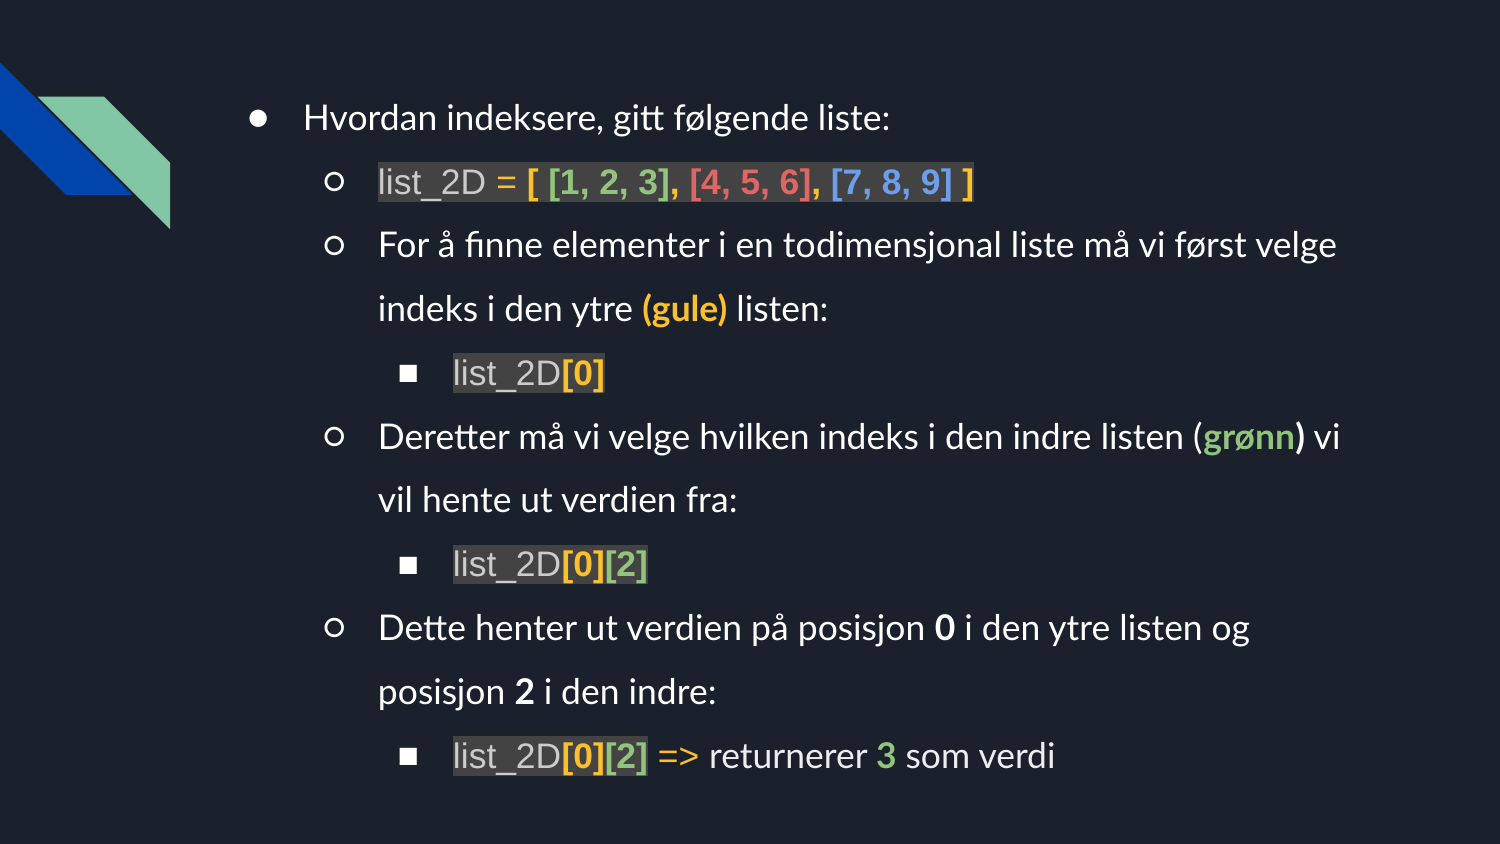

Hvordan indeksere, gitt følgende liste:
list_2D = [ [1, 2, 3], [4, 5, 6], [7, 8, 9] ]
For å finne elementer i en todimensjonal liste må vi først velge indeks i den ytre (gule) listen:
list_2D[0]
Deretter må vi velge hvilken indeks i den indre listen (grønn) vi vil hente ut verdien fra:
list_2D[0][2]
Dette henter ut verdien på posisjon 0 i den ytre listen og posisjon 2 i den indre:
list_2D[0][2] => returnerer 3 som verdi